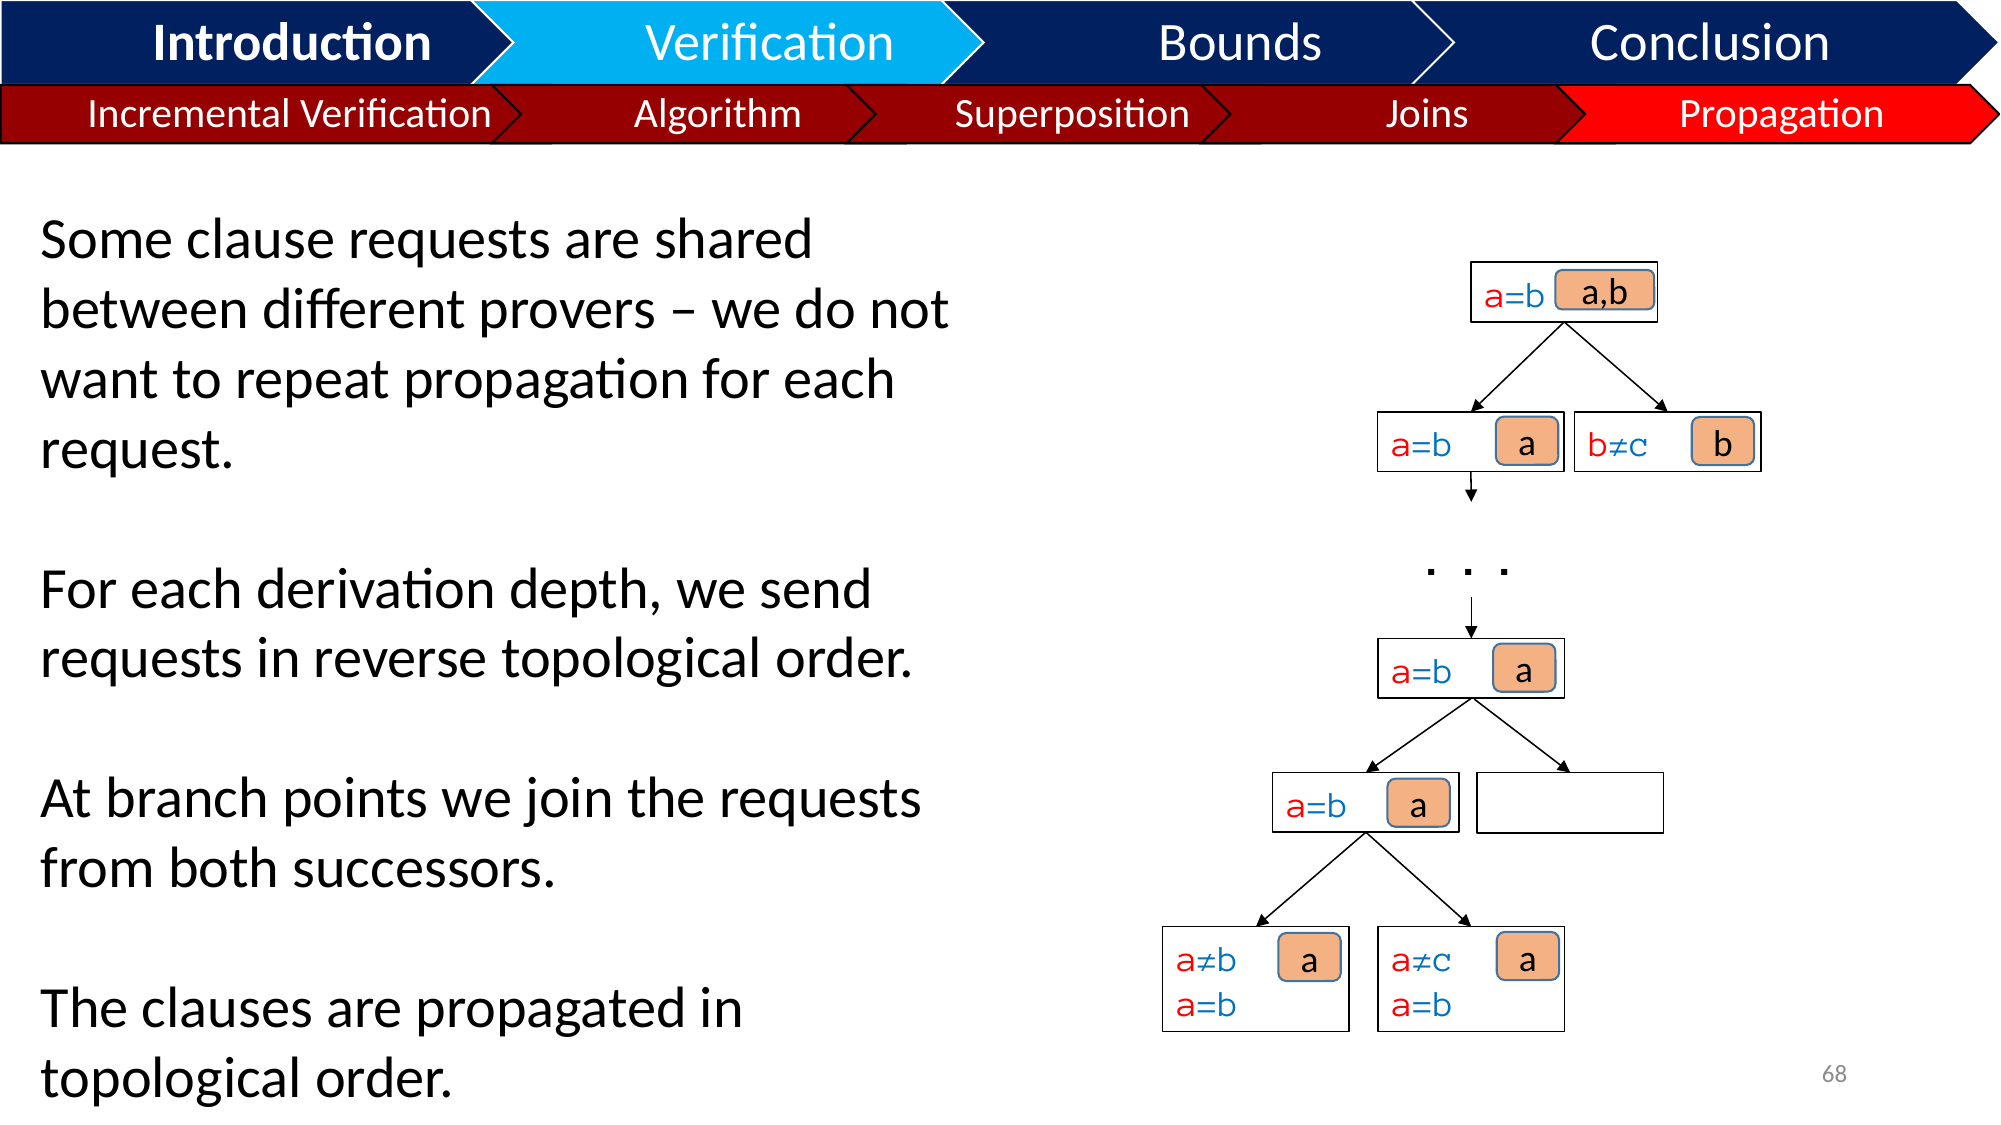

Introduction
Verification
Bounds
Conclusion
Incremental Verification
Algorithm
Superposition
Joins
Propagation
Some clause requests are shared between different provers – we do not want to repeat propagation for each request.

For each derivation depth, we send requests in reverse topological order.

At branch points we join the requests from both successors.

The clauses are propagated in topological order.
a=b
a,b
a=b
b≠c
a
b
...
a=b
a
a=b

a
a≠b
a=b
a≠c
a=b
a
a
68